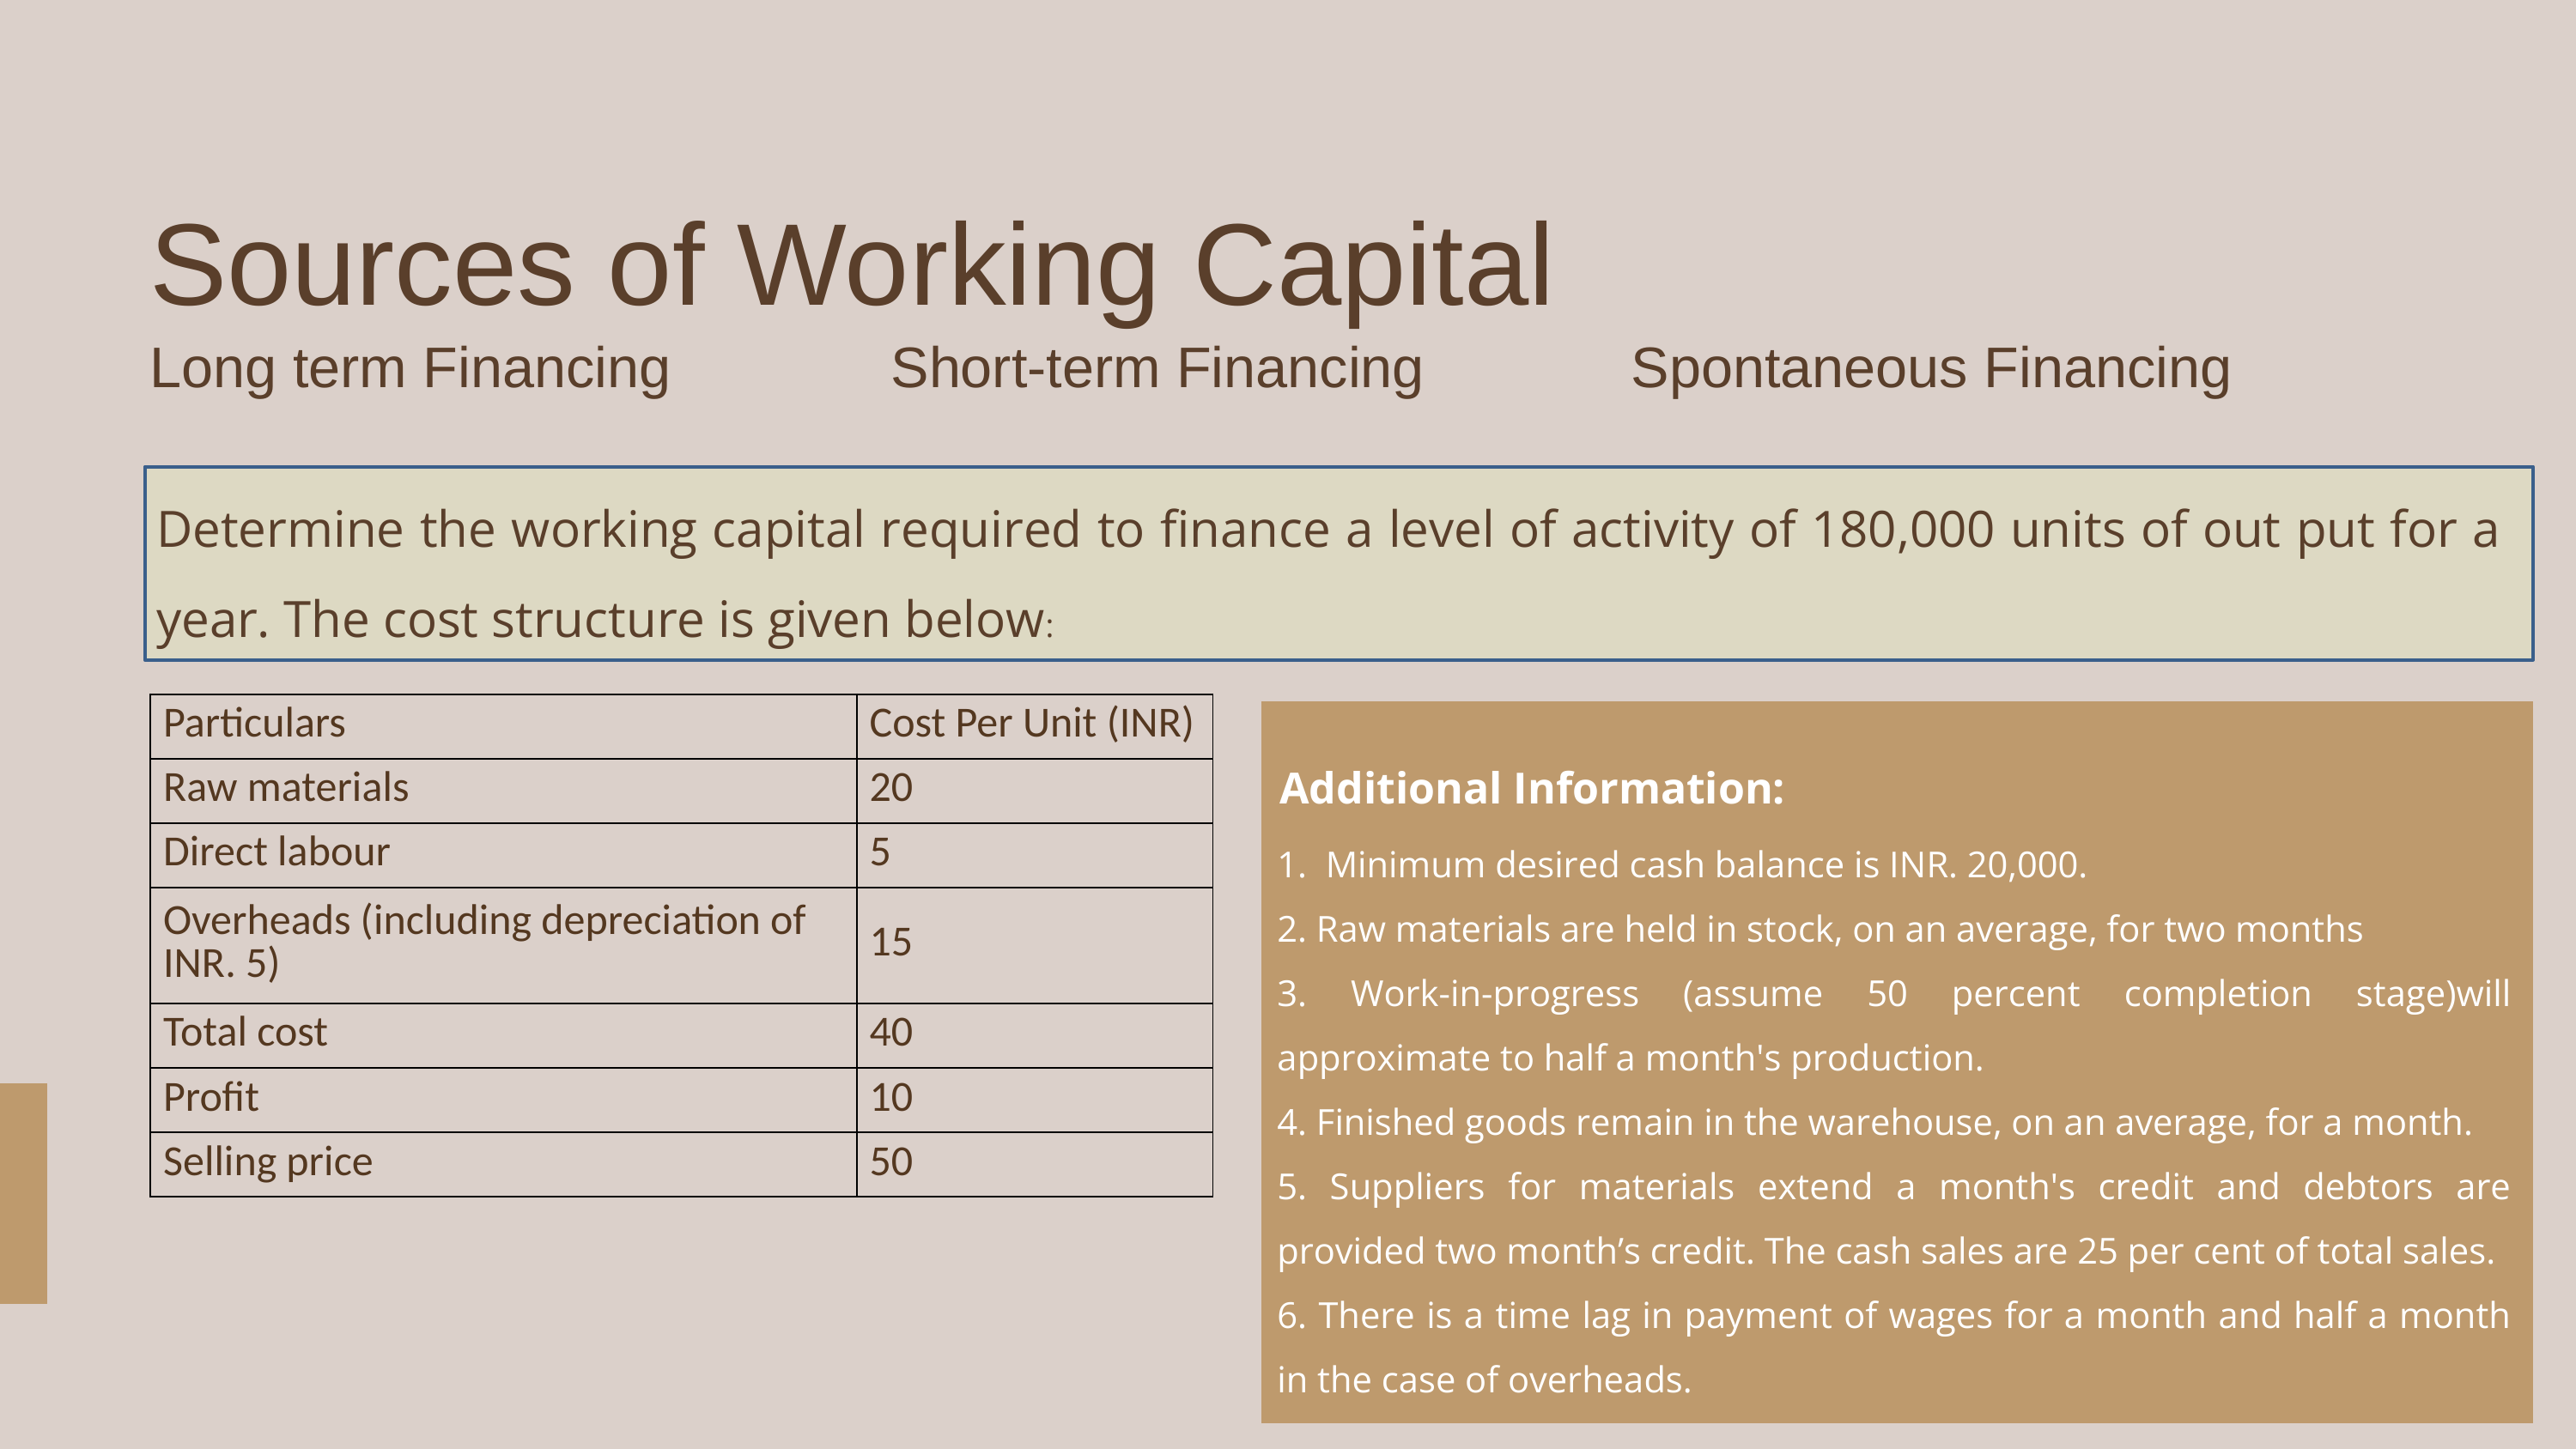

Sources of Working Capital
Long term Financing

Short-term Financing

Spontaneous Financing

Determine the working capital required to finance a level of activity of 180,000 units of out put for a year. The cost structure is given below:

| Particulars | Cost Per Unit (INR) |
| --- | --- |
| Raw materials | 20 |
| Direct labour | 5 |
| Overheads (including depreciation of INR. 5) | 15 |
| Total cost | 40 |
| Profit | 10 |
| Selling price | 50 |

Additional Information:
Minimum desired cash balance is INR. 20,000.
2. Raw materials are held in stock, on an average, for two months
3. Work-in-progress (assume 50 percent completion stage)will approximate to half a month's production.
4. Finished goods remain in the warehouse, on an average, for a month.
5. Suppliers for materials extend a month's credit and debtors are provided two month’s credit. The cash sales are 25 per cent of total sales.
6. There is a time lag in payment of wages for a month and half a month in the case of overheads.